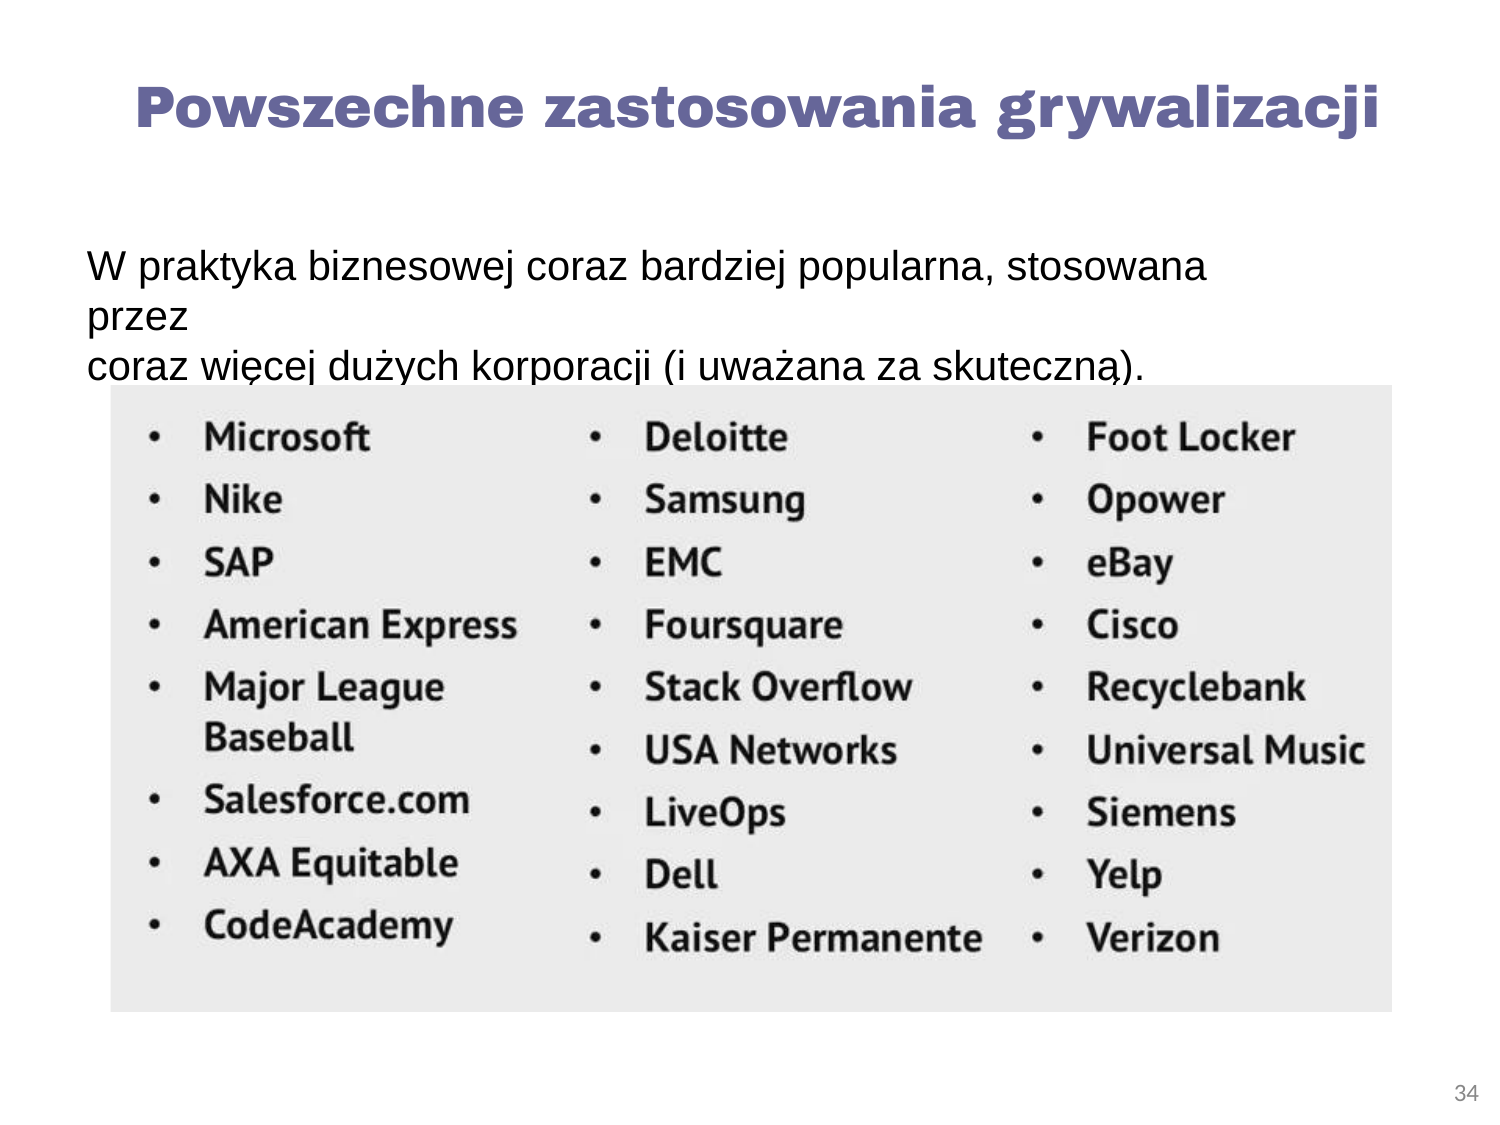

# Powszechne zastosowania grywalizacji
W praktyka biznesowej coraz bardziej popularna, stosowana przez
coraz więcej dużych korporacji (i uważana za skuteczną).

34